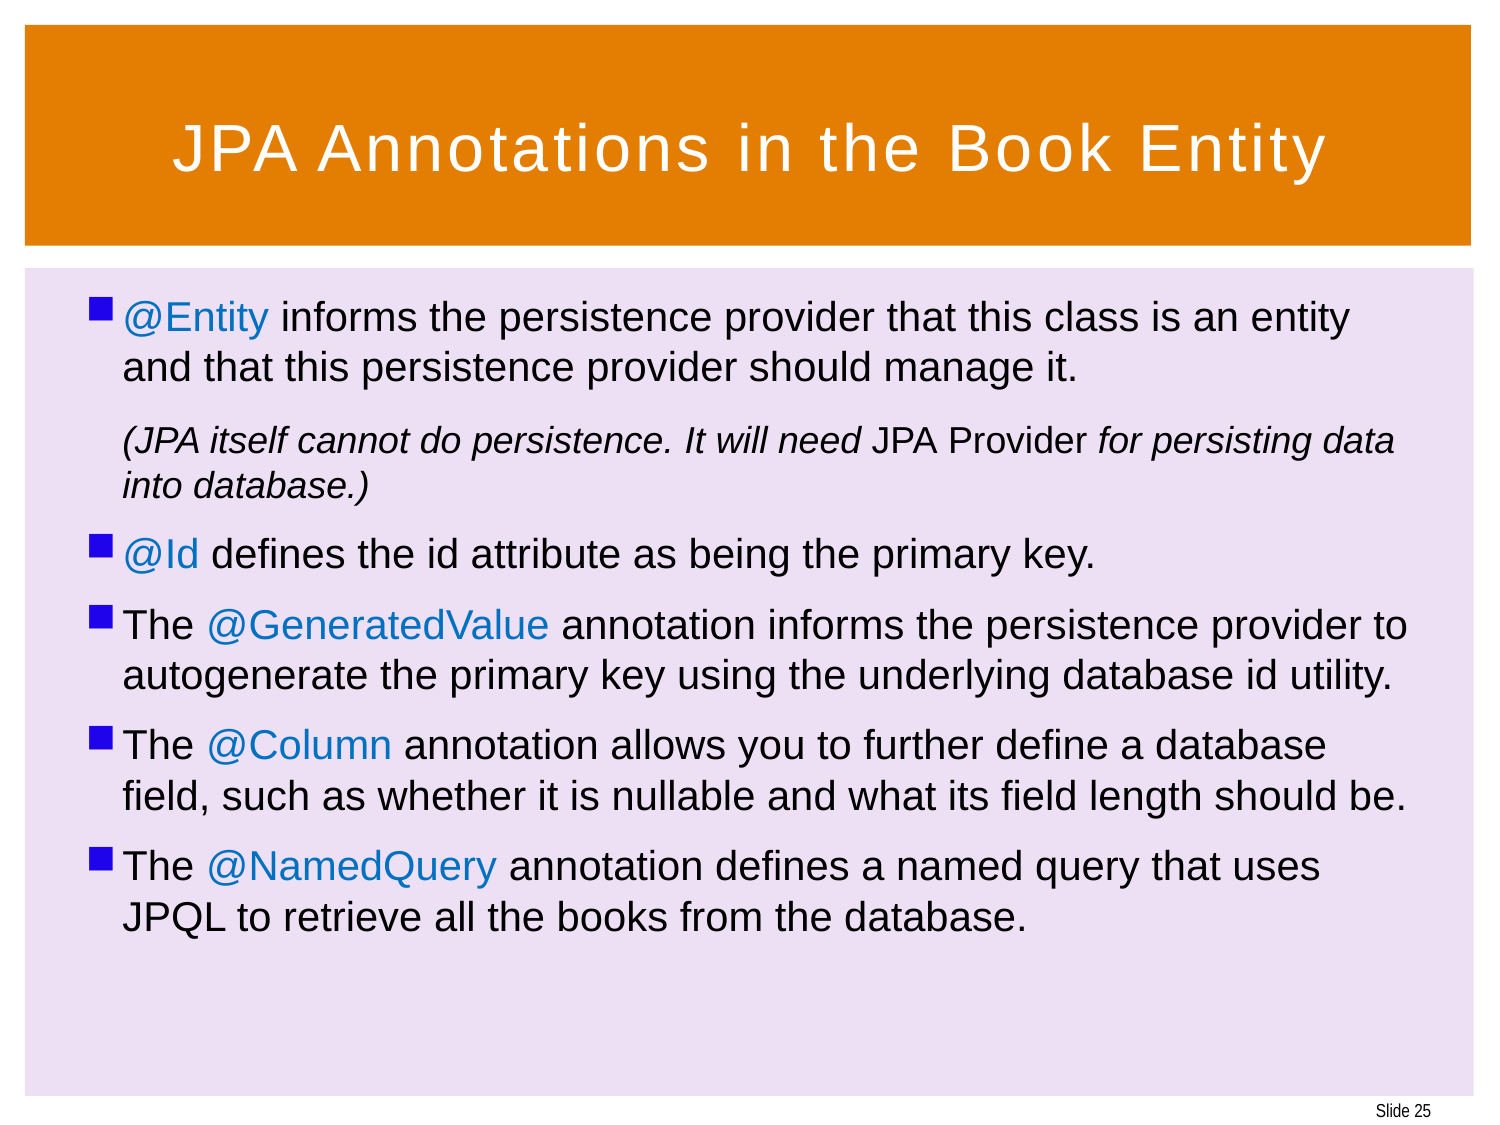

# JPA Annotations in the Book Entity
@Entity informs the persistence provider that this class is an entity and that this persistence provider should manage it.
(JPA itself cannot do persistence. It will need JPA Provider for persisting data into database.)
@Id defines the id attribute as being the primary key.
The @GeneratedValue annotation informs the persistence provider to autogenerate the primary key using the underlying database id utility.
The @Column annotation allows you to further define a database field, such as whether it is nullable and what its field length should be.
The @NamedQuery annotation defines a named query that uses JPQL to retrieve all the books from the database.